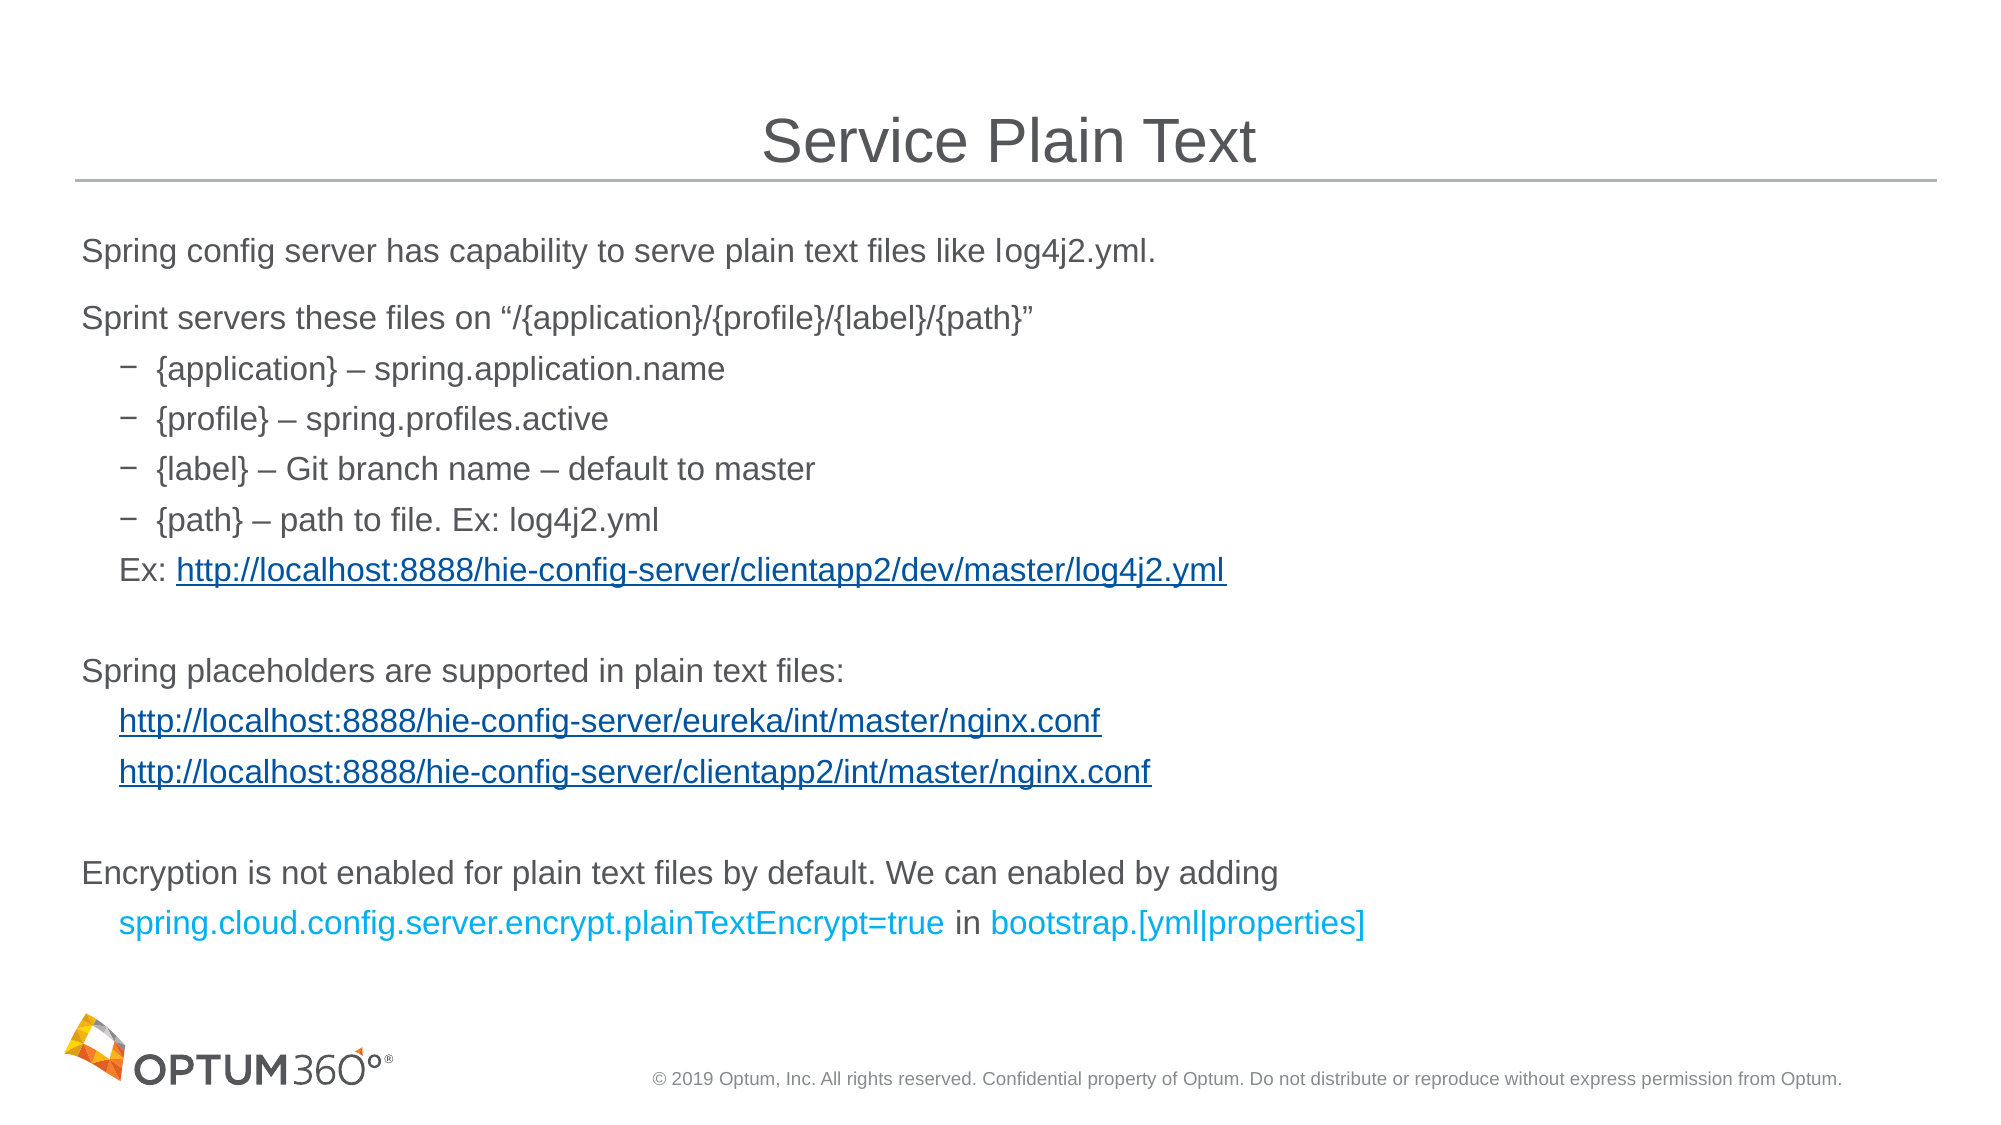

# Service Plain Text
Spring config server has capability to serve plain text files like log4j2.yml.
Sprint servers these files on “/{application}/{profile}/{label}/{path}”
{application} – spring.application.name
{profile} – spring.profiles.active
{label} – Git branch name – default to master
{path} – path to file. Ex: log4j2.yml
Ex: http://localhost:8888/hie-config-server/clientapp2/dev/master/log4j2.yml

Spring placeholders are supported in plain text files:
http://localhost:8888/hie-config-server/eureka/int/master/nginx.conf
http://localhost:8888/hie-config-server/clientapp2/int/master/nginx.conf

Encryption is not enabled for plain text files by default. We can enabled by adding
spring.cloud.config.server.encrypt.plainTextEncrypt=true in bootstrap.[yml|properties]

© 2019 Optum, Inc. All rights reserved. Confidential property of Optum. Do not distribute or reproduce without express permission from Optum.